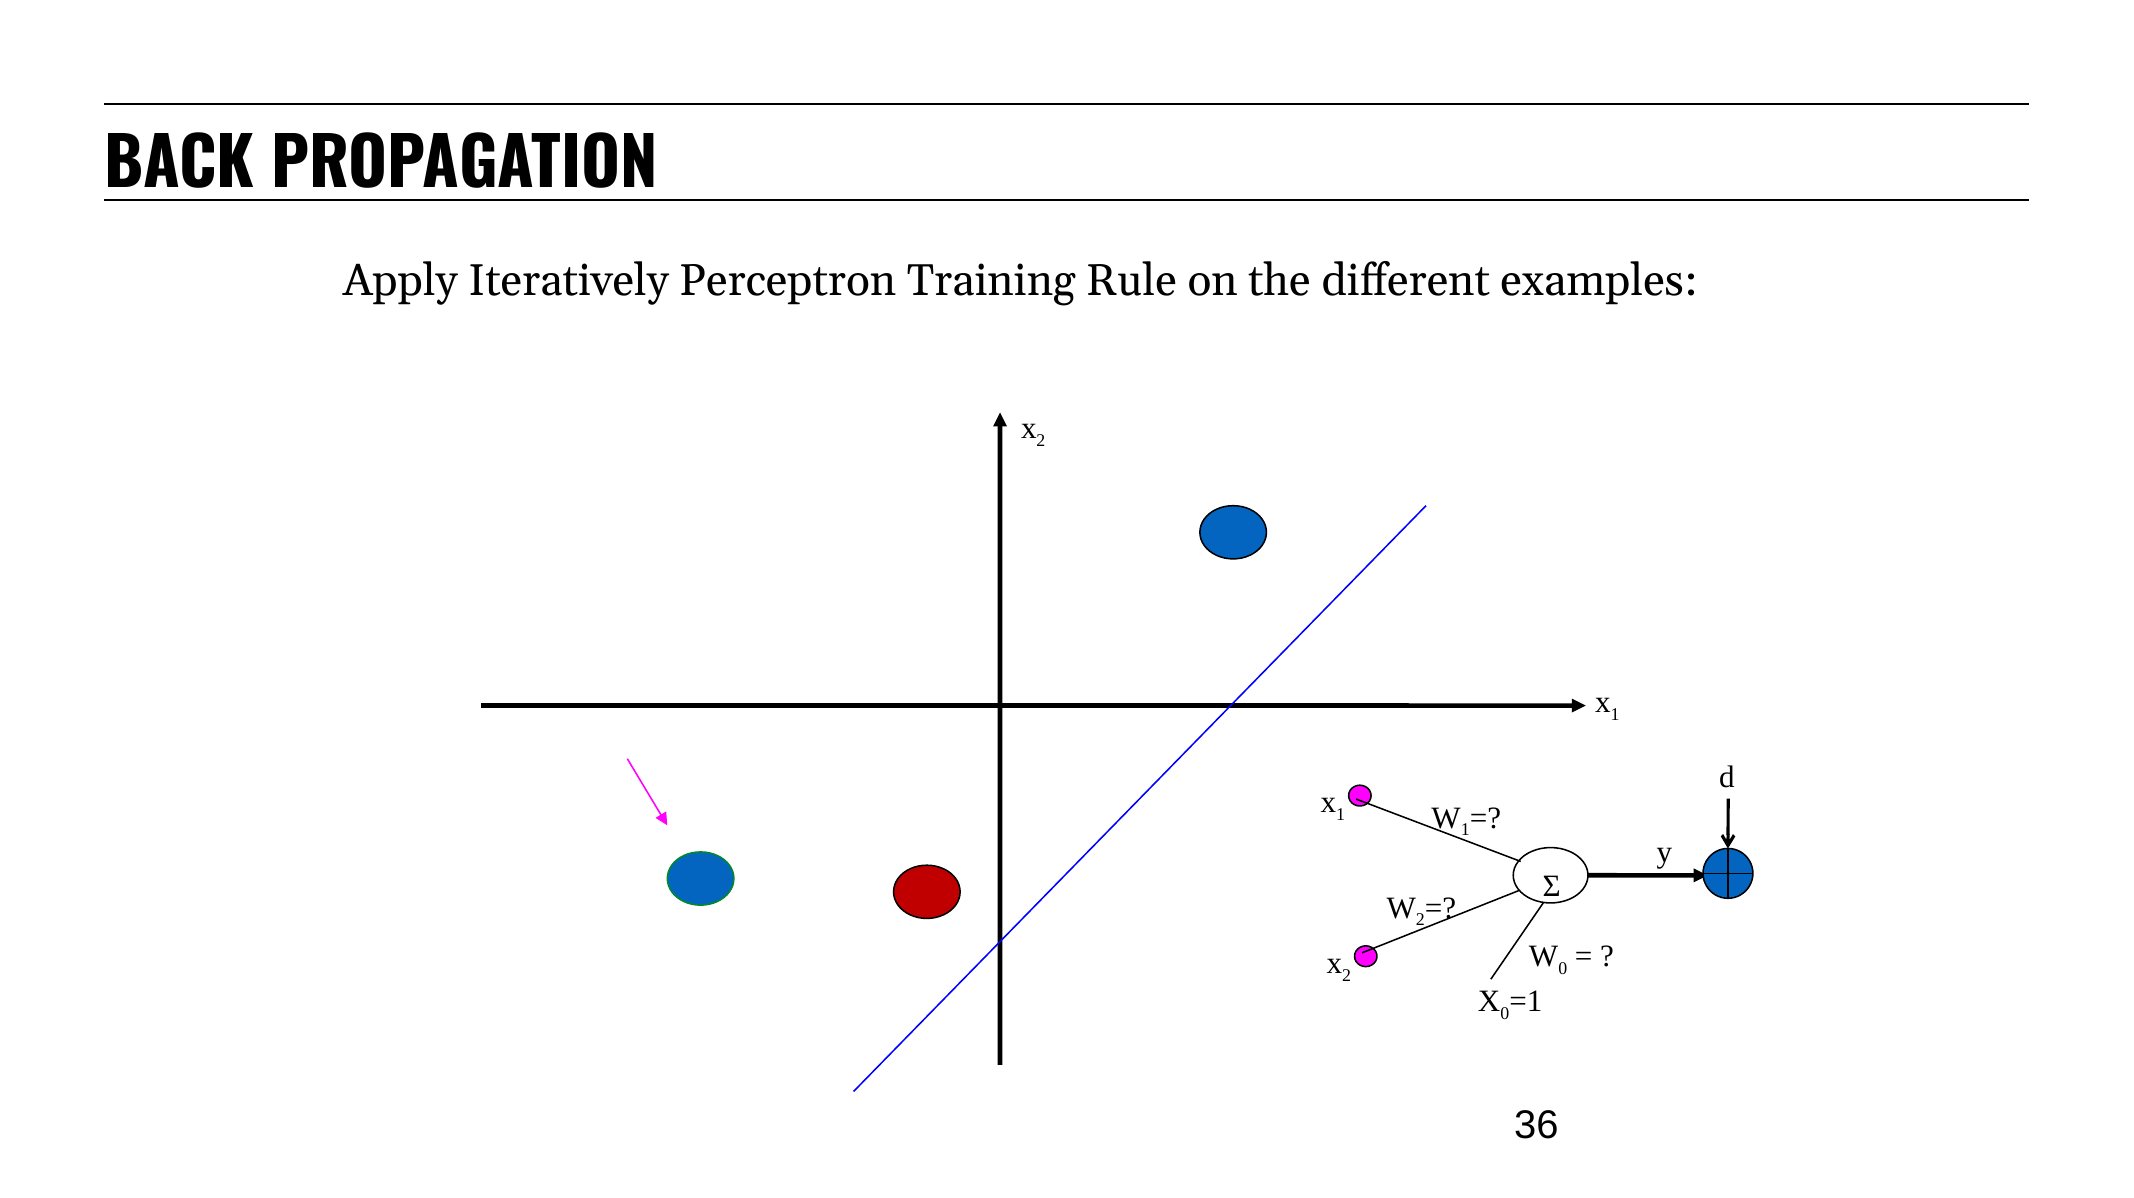

BACK PROPAGATION
Apply Iteratively Perceptron Training Rule on the different examples:
x2

x1

d
x1

W1=?

Σ

W2=?

W0 = ?
x2

X0=1
y

36